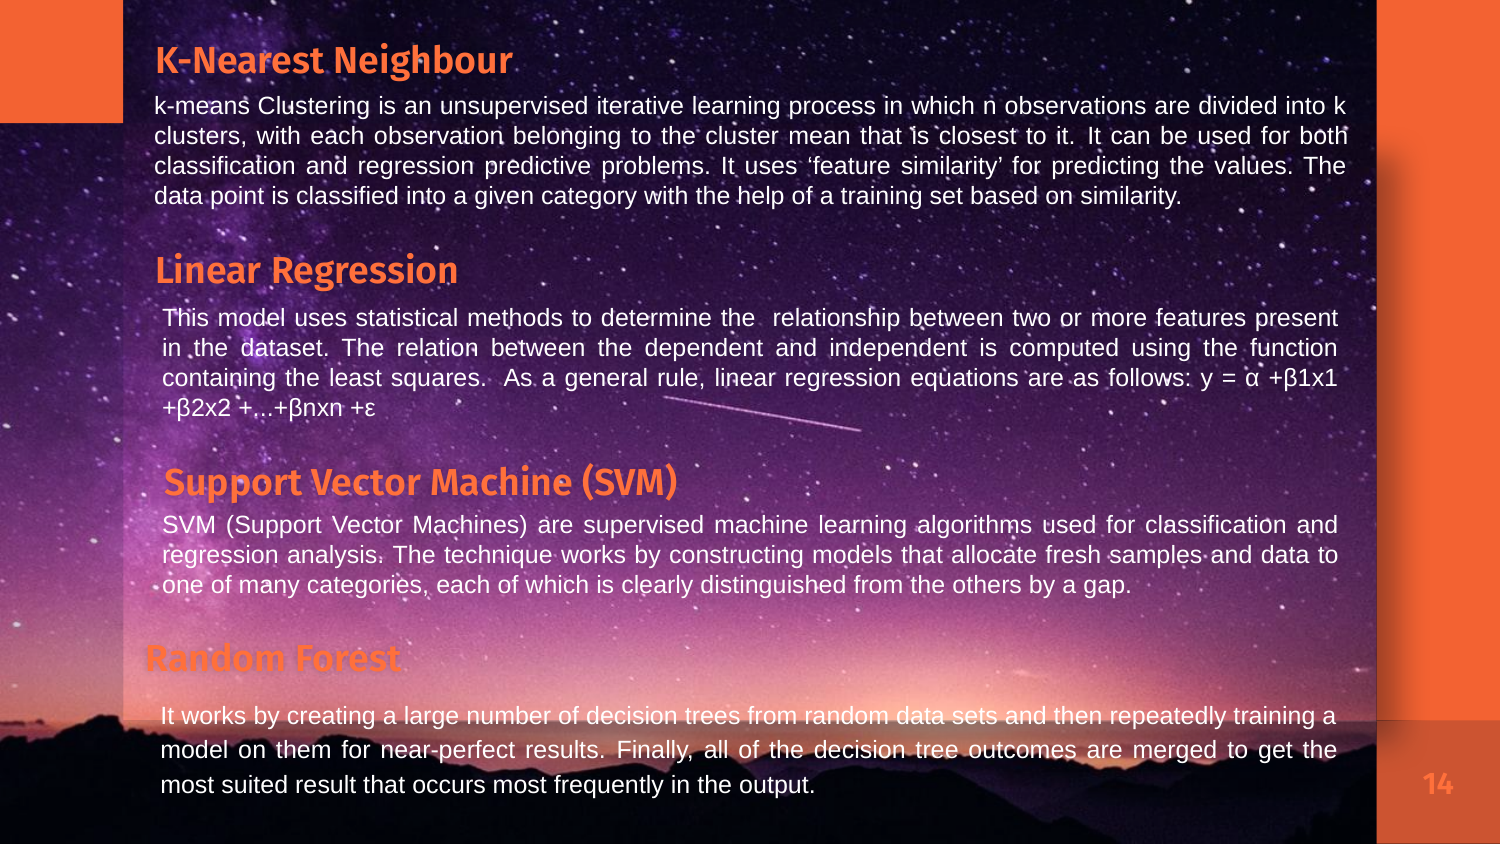

K-Nearest Neighbour
k-means Clustering is an unsupervised iterative learning process in which n observations are divided into k clusters, with each observation belonging to the cluster mean that is closest to it.​ It can be used for both classification and regression predictive problems. It uses ‘feature similarity’ for predicting the values. The data point is classified into a given category with the help of a training set based on similarity.
Linear Regression
This model uses statistical methods to determine the  relationship between two or more features present in the dataset. The relation between the dependent and independent is computed using the function containing the least squares.  As a general rule, linear regression equations are as follows: y = α +β1x1 +β2x2 +...+βnxn +ε
Support Vector Machine (SVM)
SVM (Support Vector Machines) are supervised machine learning algorithms used for classification and regression analysis.​ The technique works by constructing models that allocate fresh samples and data to one of many categories, each of which is clearly distinguished from the others by a gap.​
Random Forest
It works by creating a large number of decision trees from random data sets and then repeatedly training a model on them for near-perfect results.​ Finally, all of the decision tree outcomes are merged to get the most suited result that occurs most frequently in the output.​
14